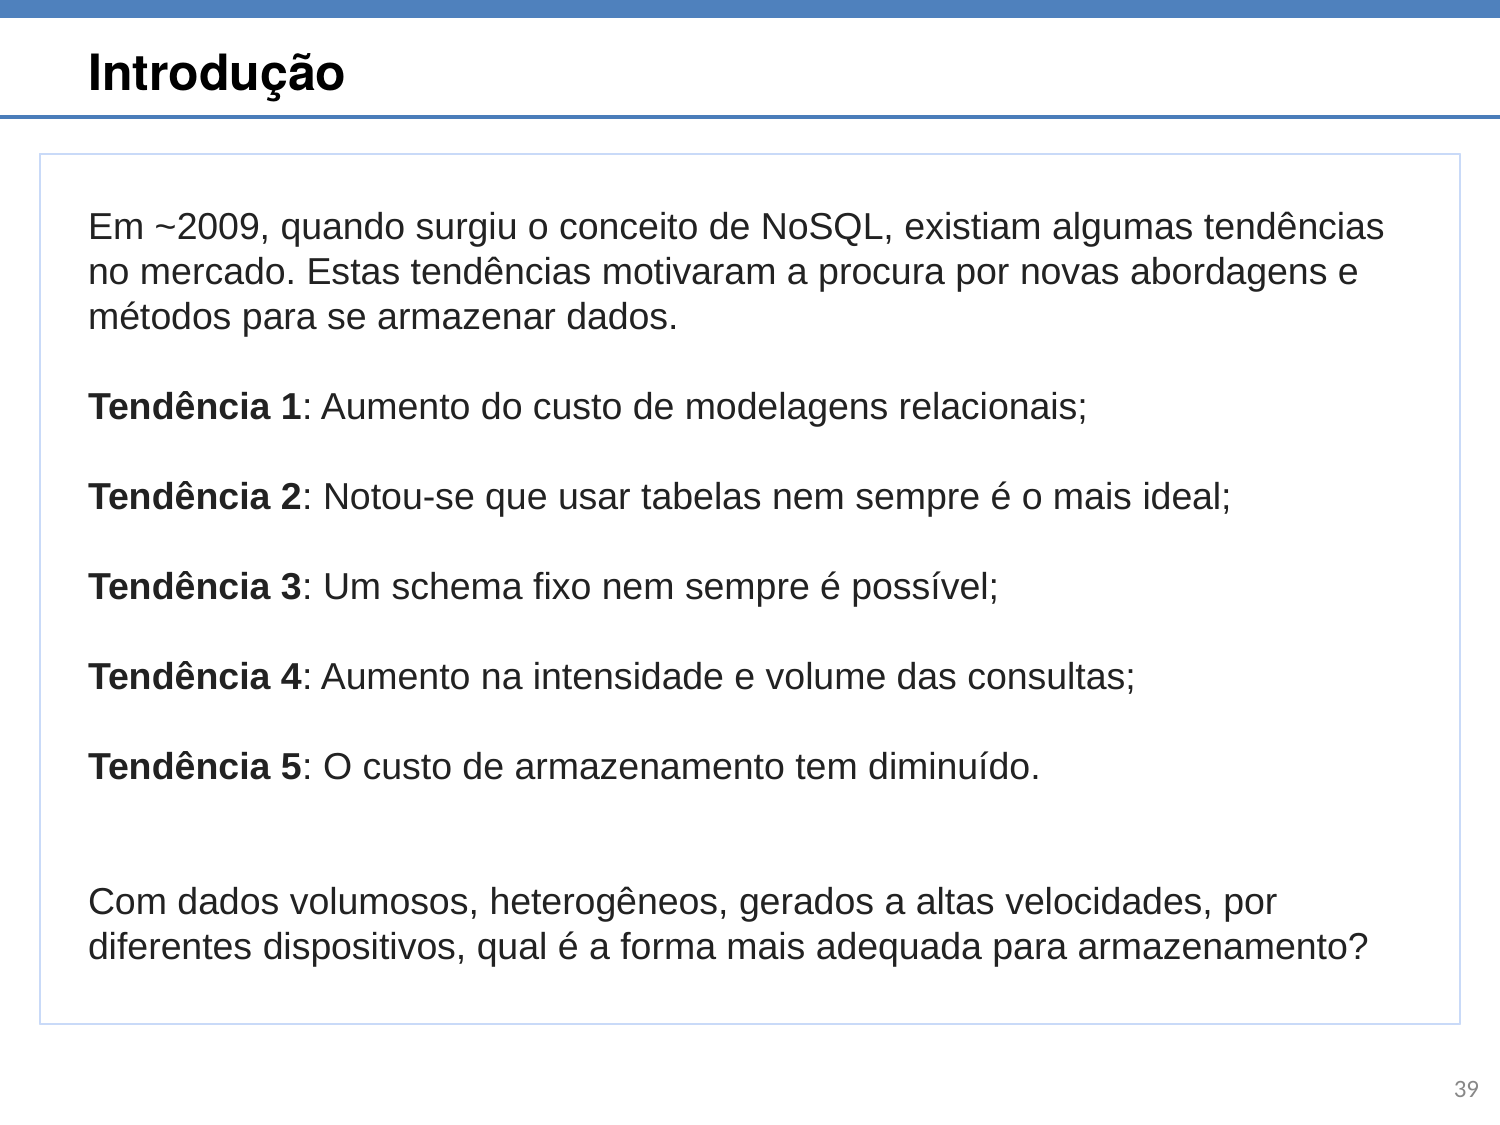

# Introdução

Em ~2009, quando surgiu o conceito de NoSQL, existiam algumas tendências no mercado. Estas tendências motivaram a procura por novas abordagens e métodos para se armazenar dados.

Tendência 1: Aumento do custo de modelagens relacionais;

Tendência 2: Notou-se que usar tabelas nem sempre é o mais ideal;

Tendência 3: Um schema fixo nem sempre é possível;

Tendência 4: Aumento na intensidade e volume das consultas;

Tendência 5: O custo de armazenamento tem diminuído.

Com dados volumosos, heterogêneos, gerados a altas velocidades, por diferentes dispositivos, qual é a forma mais adequada para armazenamento?
39